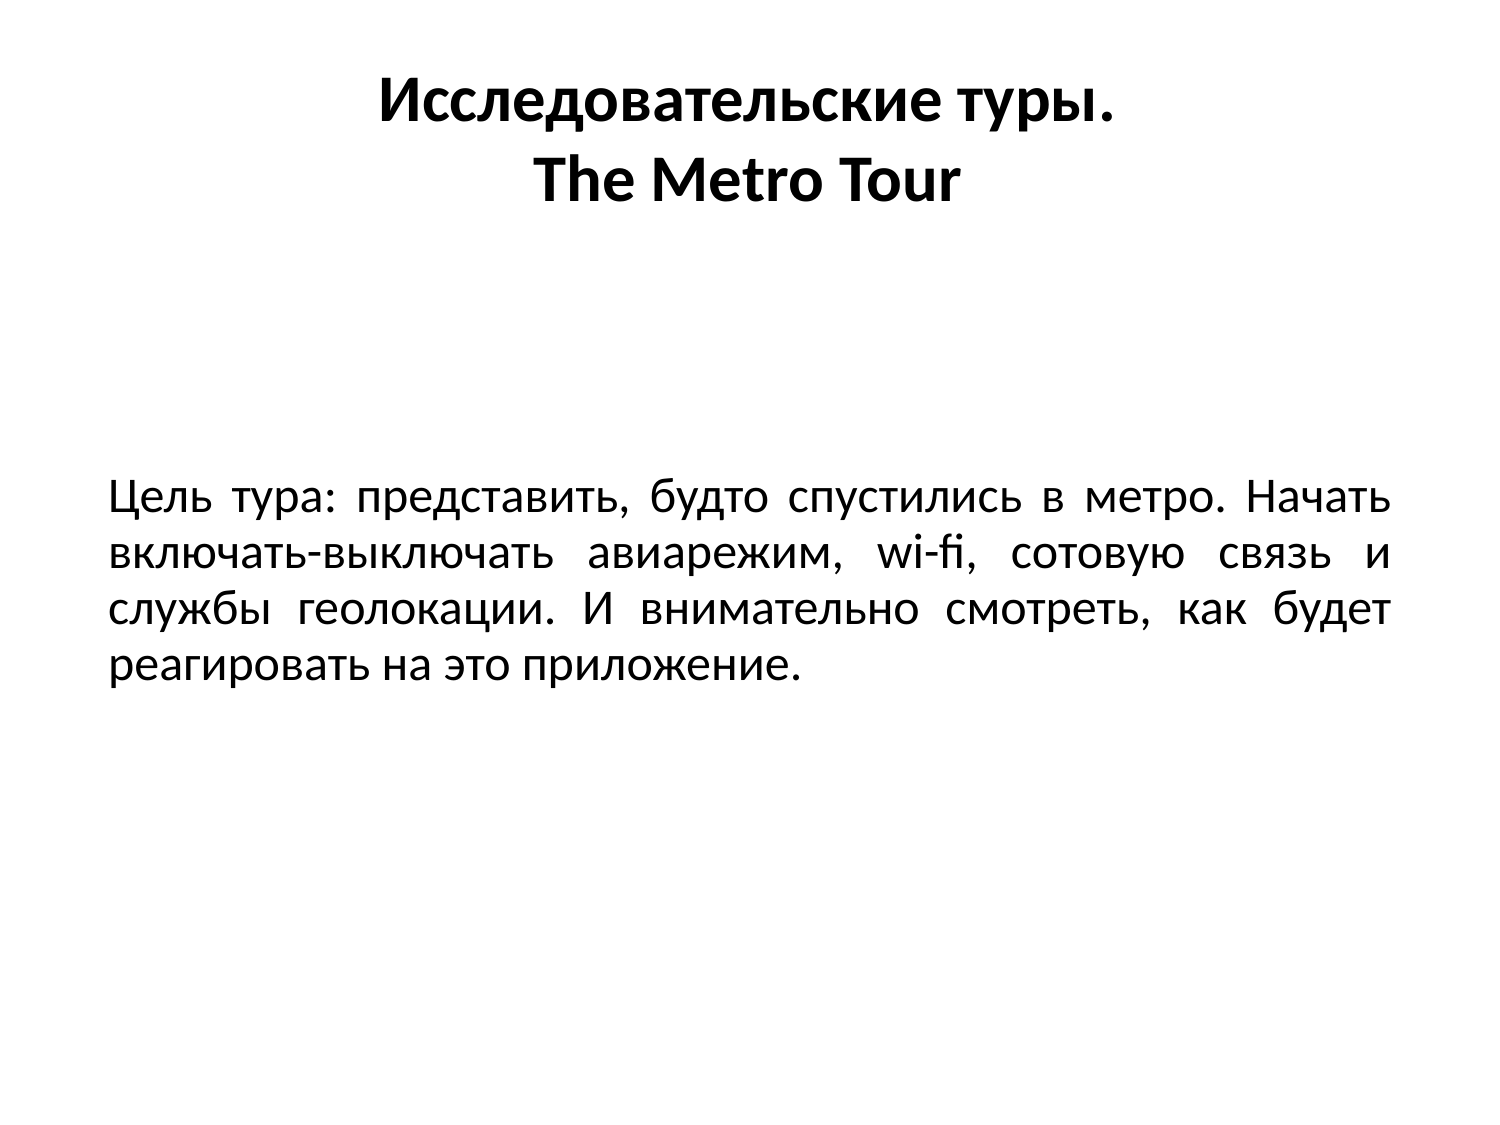

Исследовательские туры.
The Metro Tour
Цель тура: представить, будто спустились в метро. Начать включать-выключать авиарежим, wi-fi, сотовую связь и службы геолокации. И внимательно смотреть, как будет реагировать на это приложение.